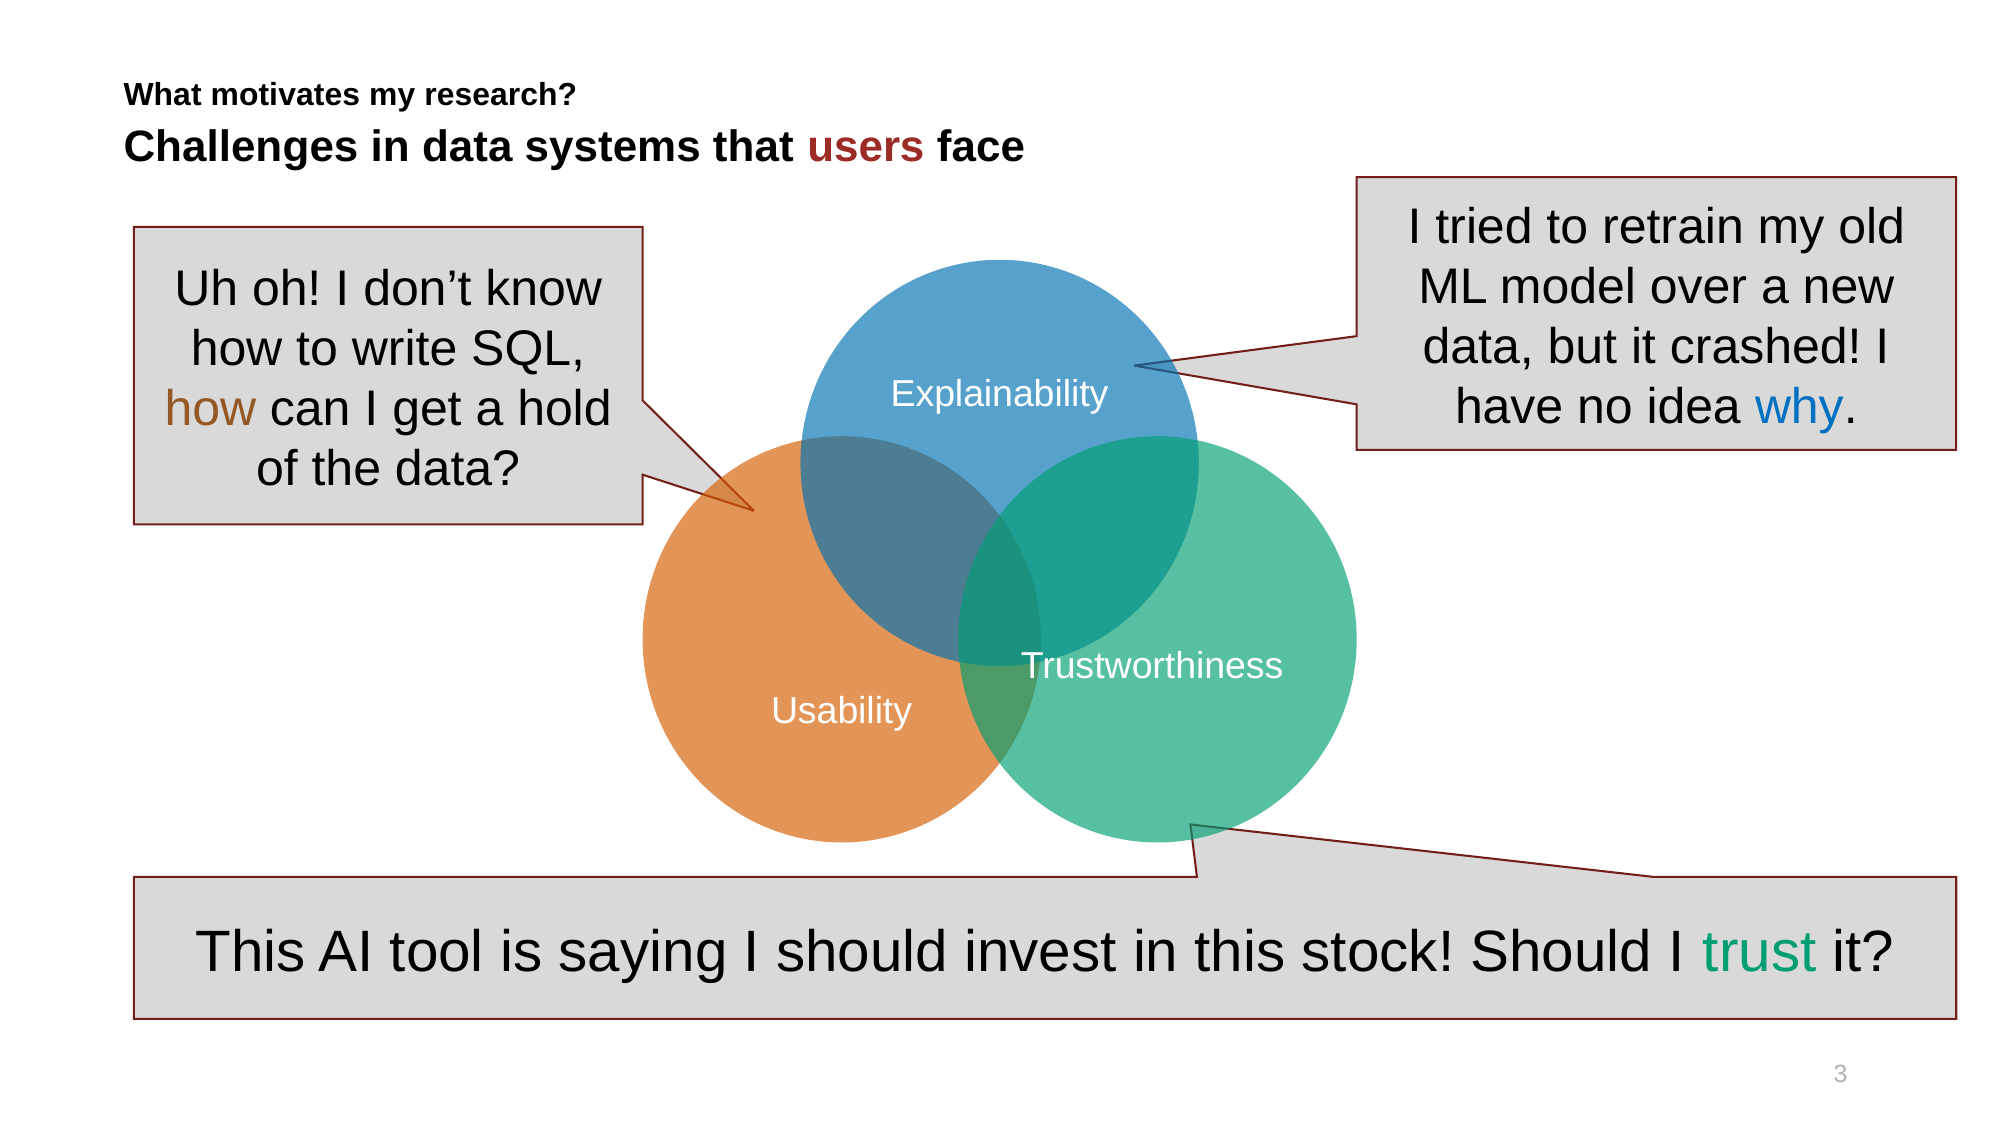

What motivates my research?
Challenges in data systems that users face
I tried to retrain my old ML model over a new data, but it crashed! I have no idea why.
Uh oh! I don’t know how to write SQL, how can I get a hold of the data?

Explainability
Usability

Trustworthiness

This AI tool is saying I should invest in this stock! Should I trust it?
3